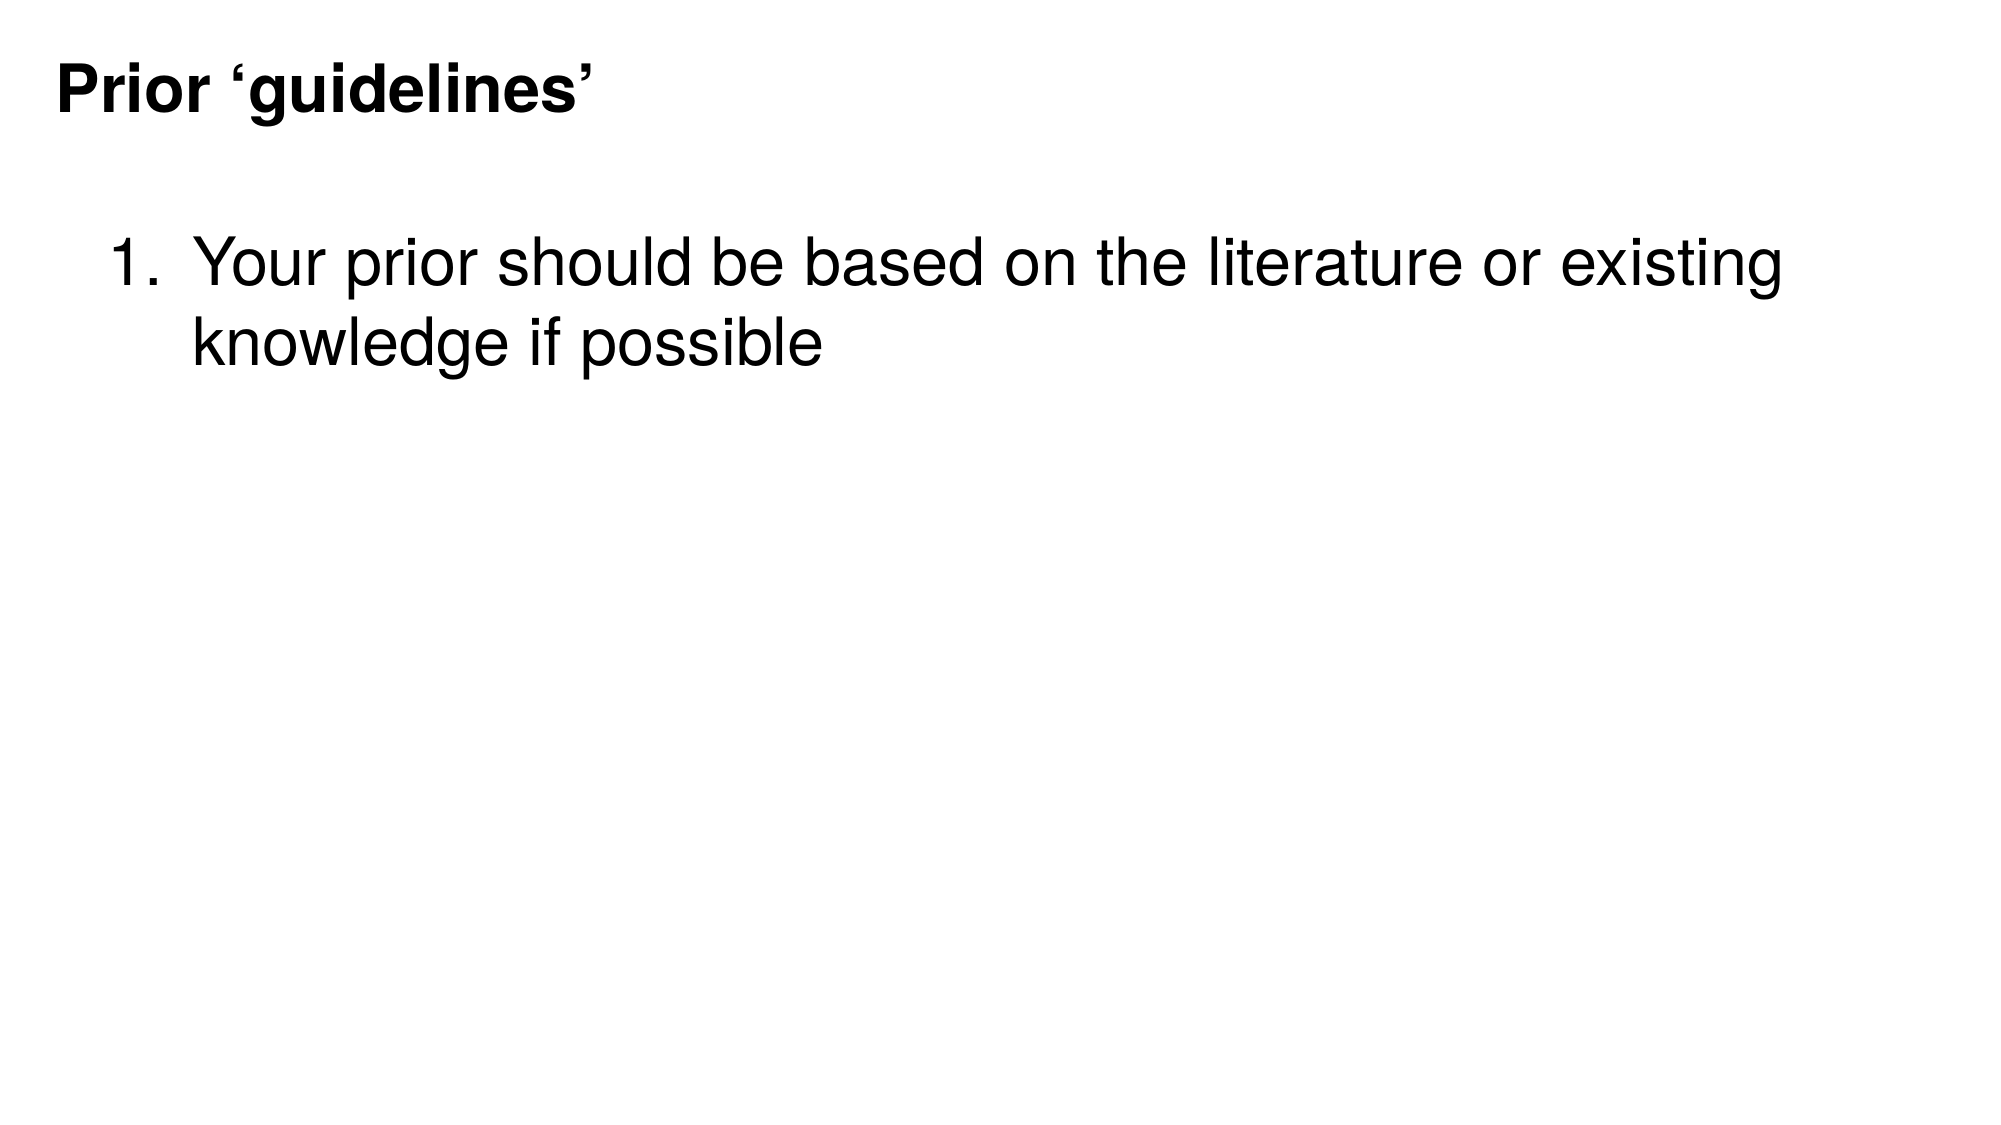

Prior ‘guidelines’
Your prior should be based on the literature or existing knowledge if possible